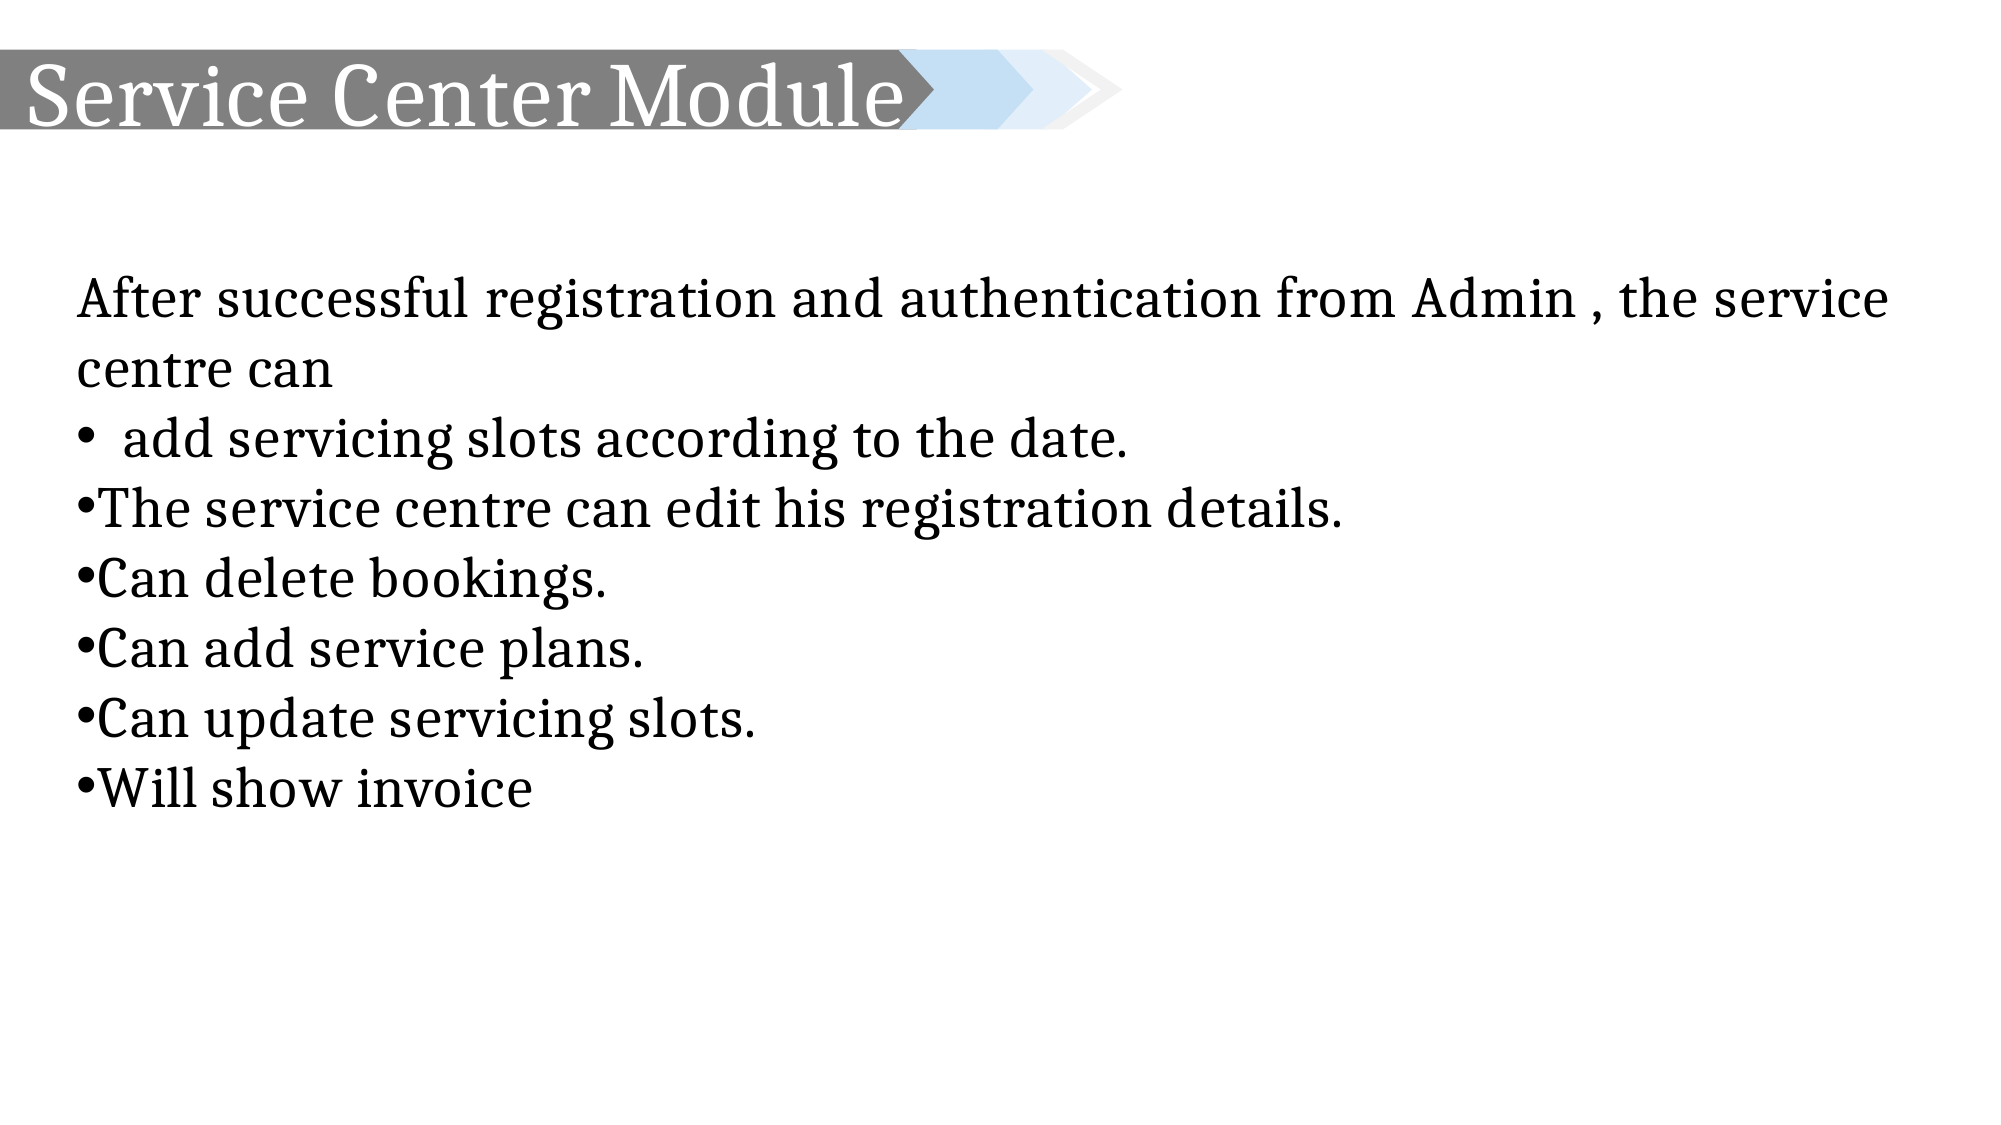

Service Center Module

After successful registration and authentication from Admin , the service centre can
  add servicing slots according to the date.
The service centre can edit his registration details.
Can delete bookings.
Can add service plans.
Can update servicing slots.
Will show invoice